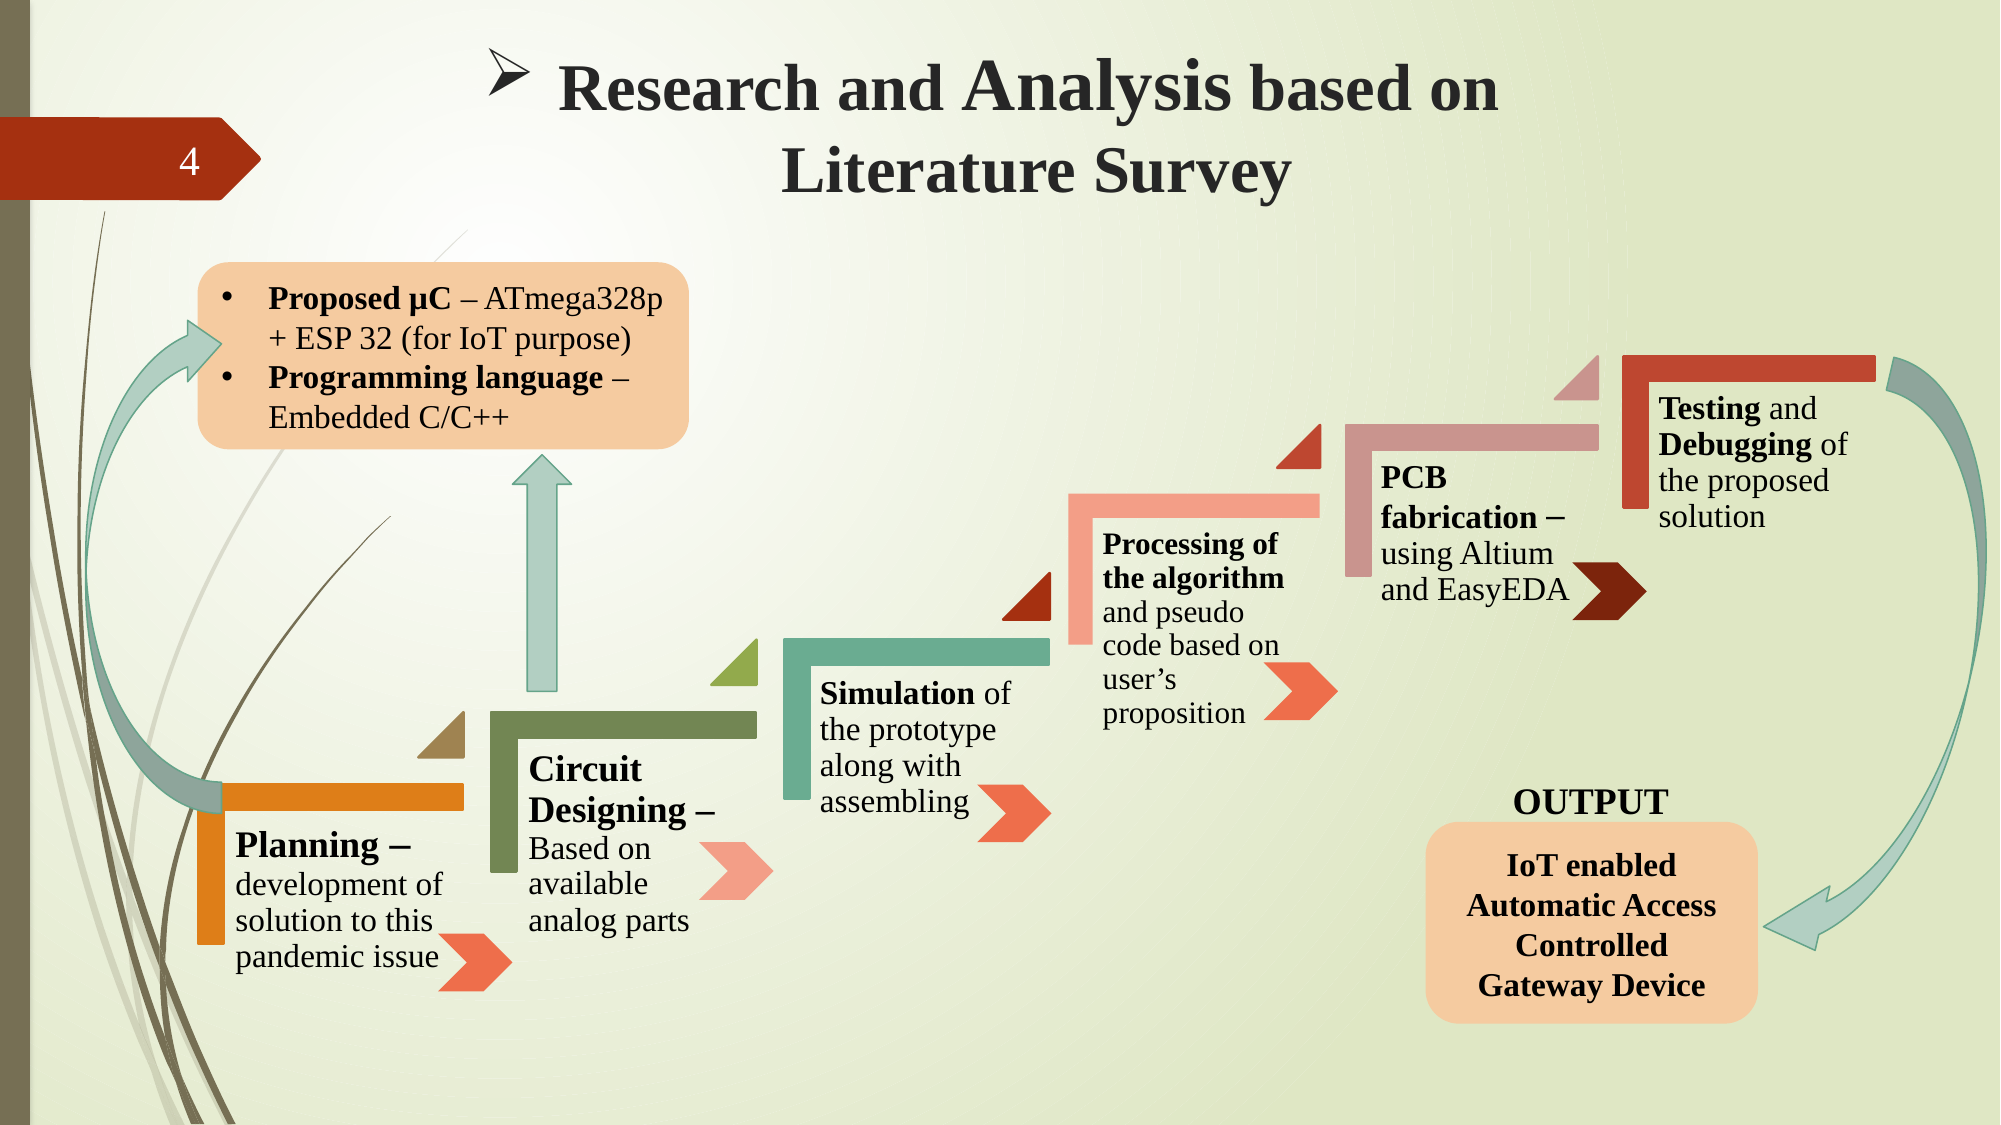

# Research and Analysis based on Literature Survey
4
Proposed µC – ATmega328p + ESP 32 (for IoT purpose)
Programming language – Embedded C/C++
Processing of the algorithm and pseudo code based on user’s proposition
PCB fabrication – using Altium and EasyEDA
Testing and Debugging of the proposed solution

Planning – development of solution to this pandemic issue
Circuit Designing – Based on available analog parts
Simulation of the prototype along with assembling

OUTPUT

IoT enabled Automatic Access Controlled Gateway Device